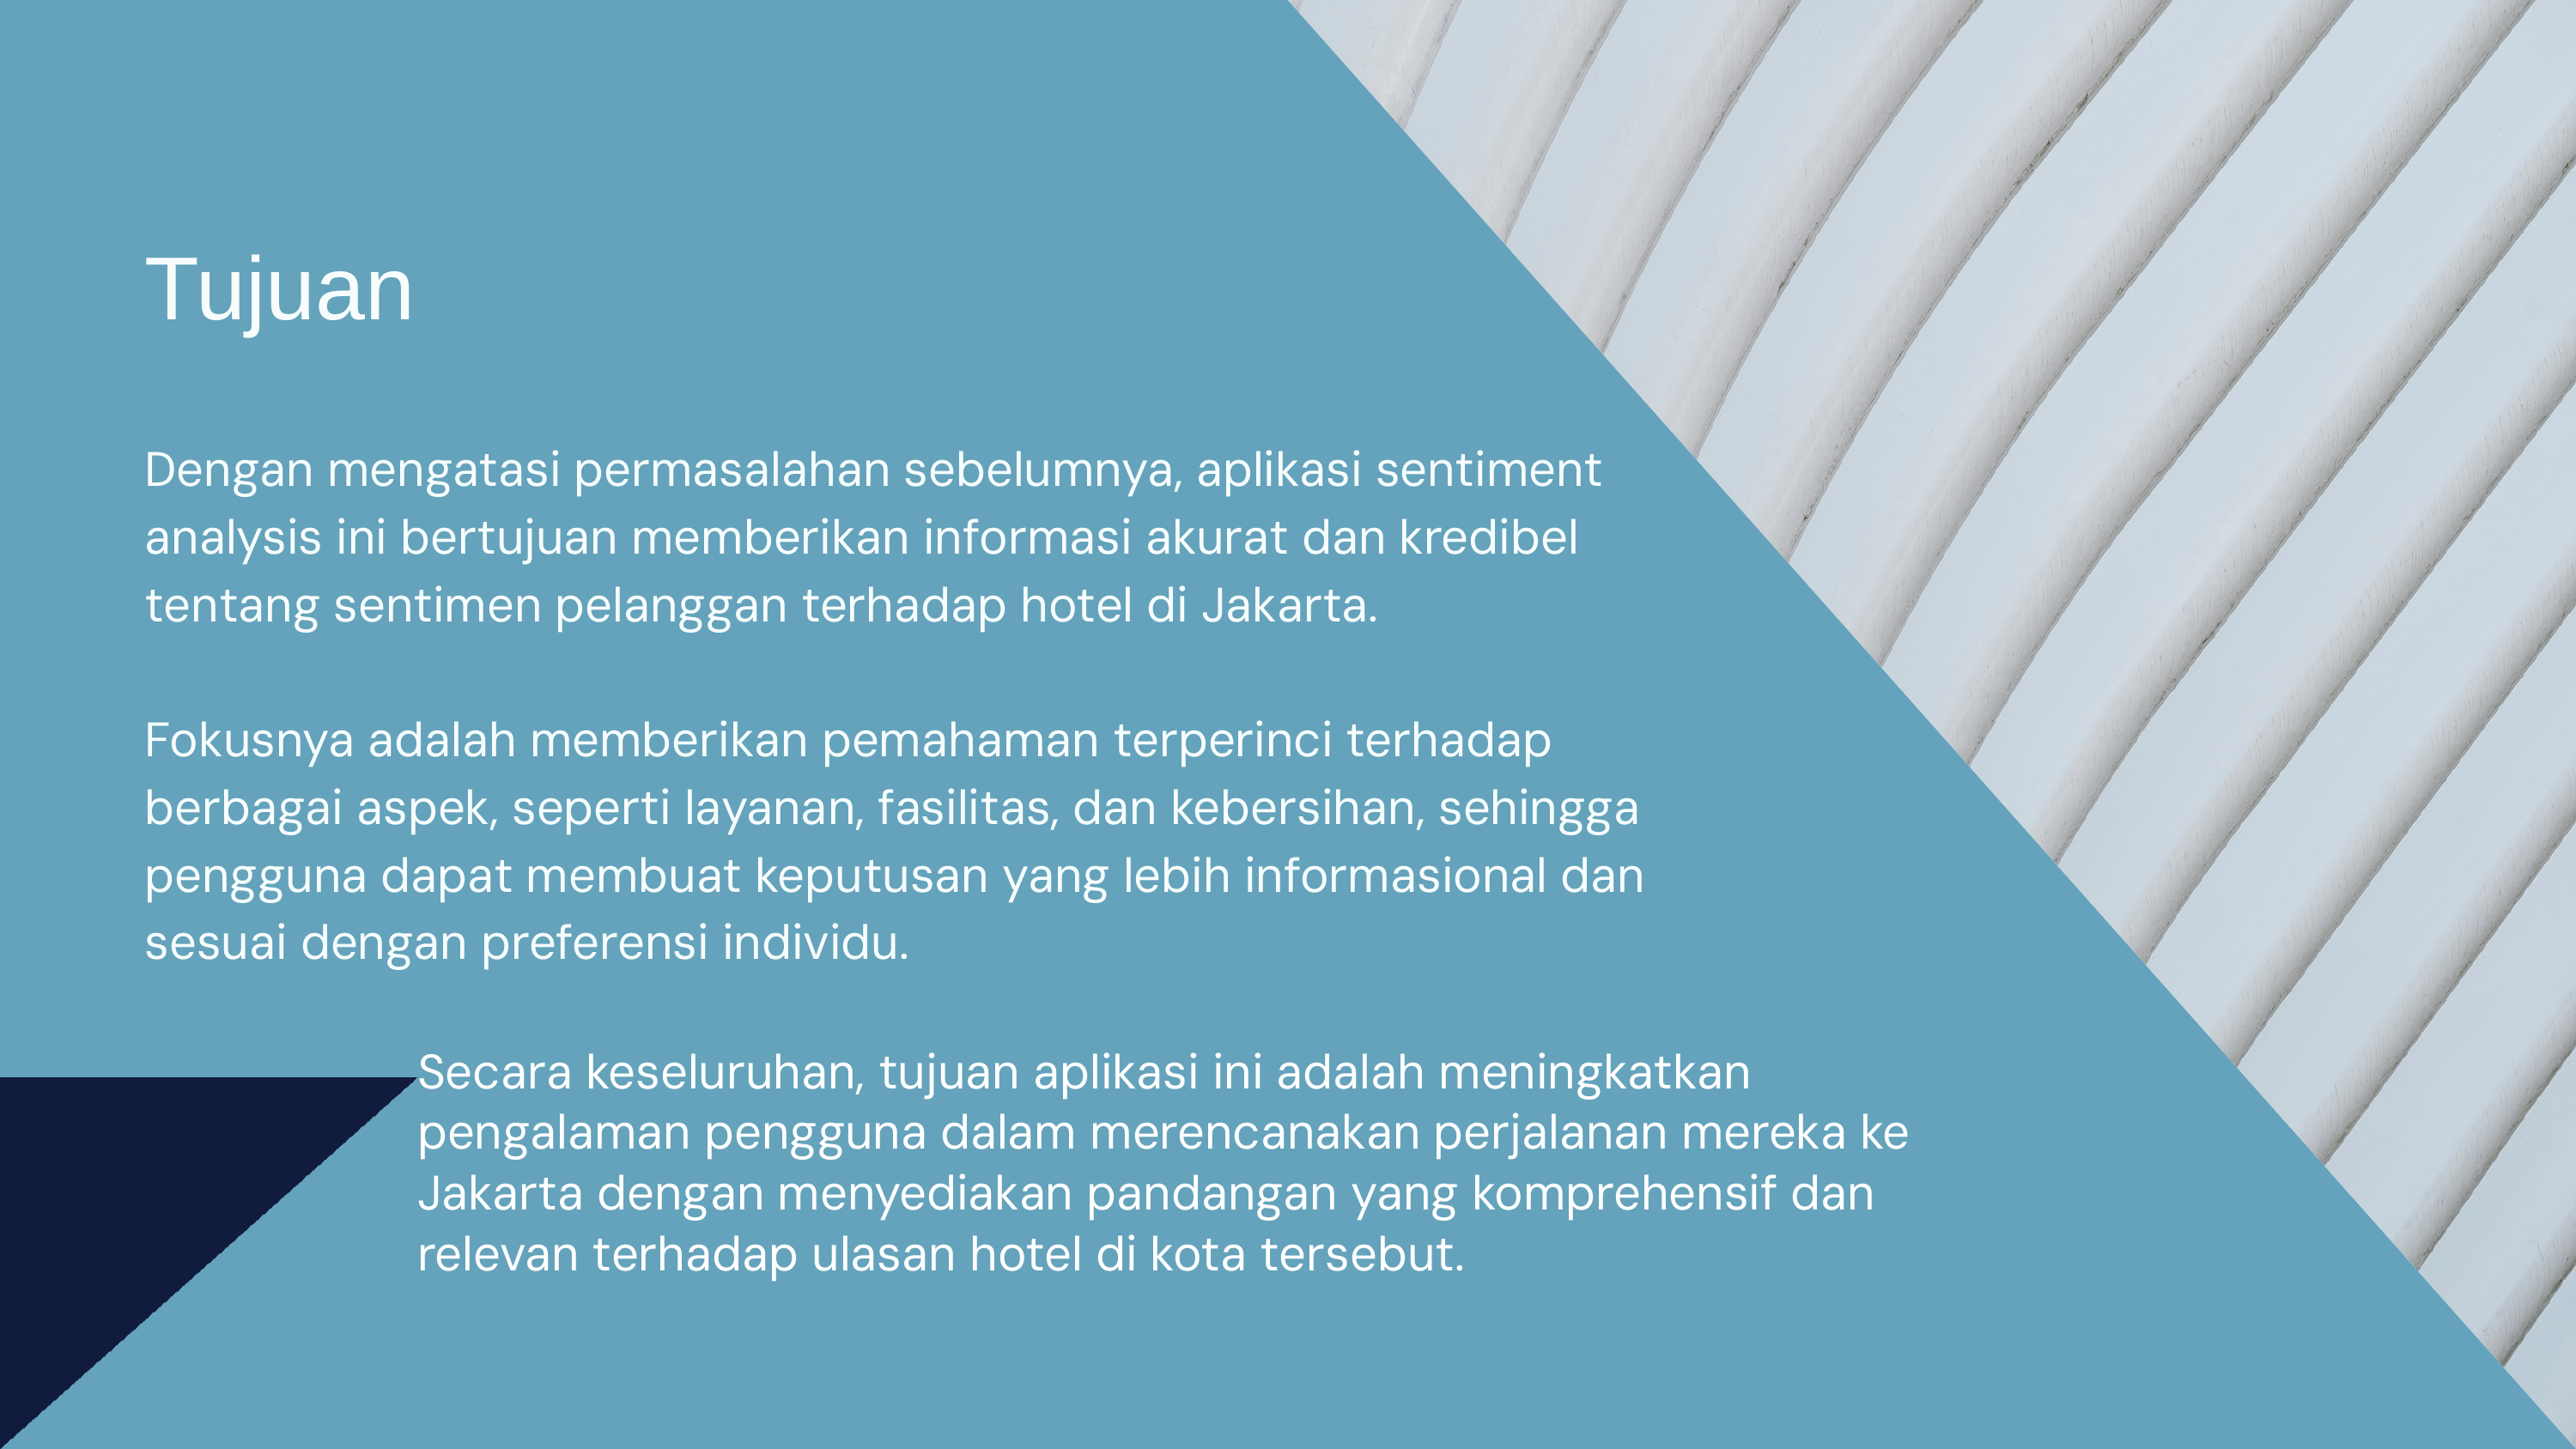

Tujuan
Dengan mengatasi permasalahan sebelumnya, aplikasi sentiment analysis ini bertujuan memberikan informasi akurat dan kredibel tentang sentimen pelanggan terhadap hotel di Jakarta.

Fokusnya adalah memberikan pemahaman terperinci terhadap berbagai aspek, seperti layanan, fasilitas, dan kebersihan, sehingga pengguna dapat membuat keputusan yang lebih informasional dan sesuai dengan preferensi individu.
Secara keseluruhan, tujuan aplikasi ini adalah meningkatkan pengalaman pengguna dalam merencanakan perjalanan mereka ke Jakarta dengan menyediakan pandangan yang komprehensif dan relevan terhadap ulasan hotel di kota tersebut.